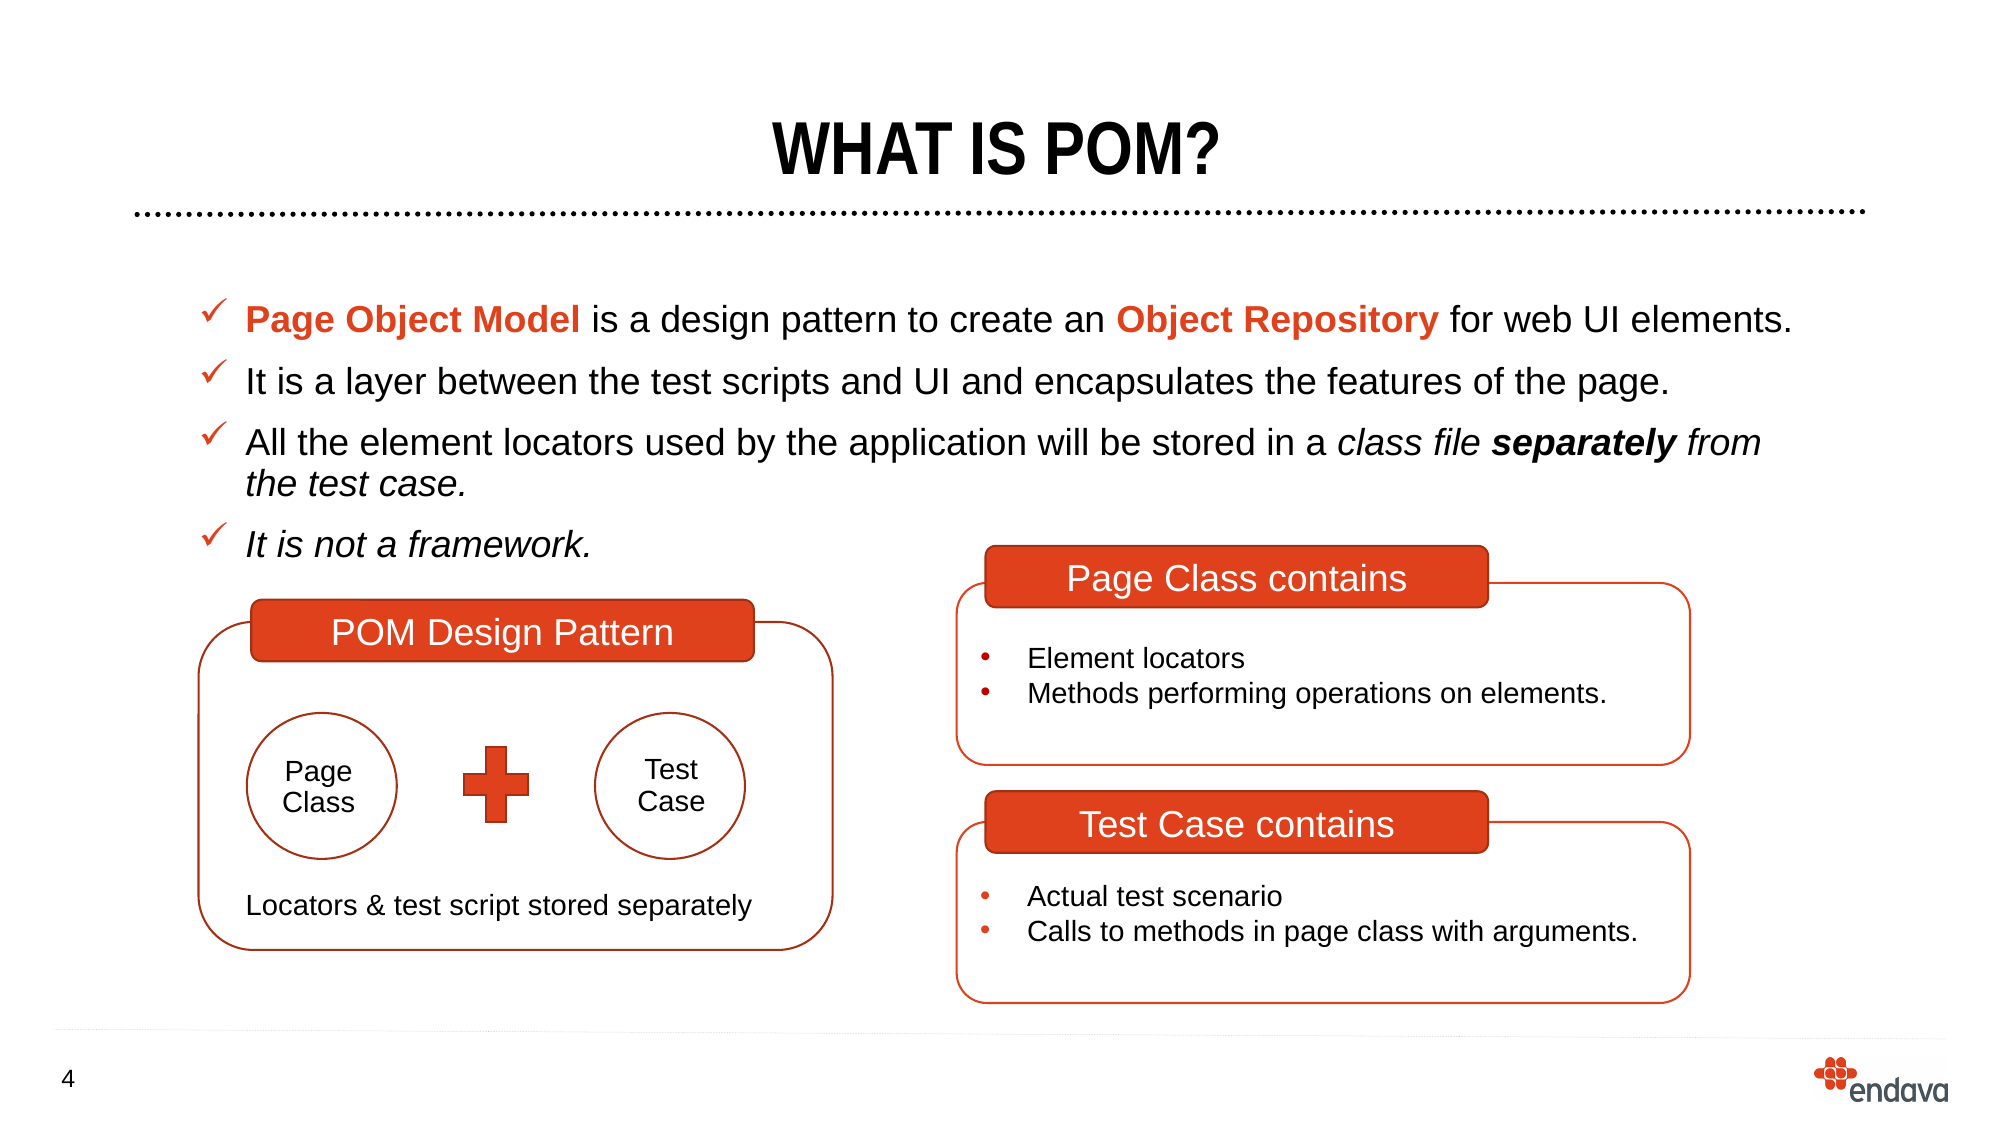

# What Is POM?
Page Object Model is a design pattern to create an Object Repository for web UI elements.
It is a layer between the test scripts and UI and encapsulates the features of the page.
All the element locators used by the application will be stored in a class file separately from the test case.
It is not a framework.
Page Class contains
Element locators
Methods performing operations on elements.
POM Design Pattern

Test Case
Page Class

Test Case contains
Actual test scenario
Calls to methods in page class with arguments.
Locators & test script stored separately